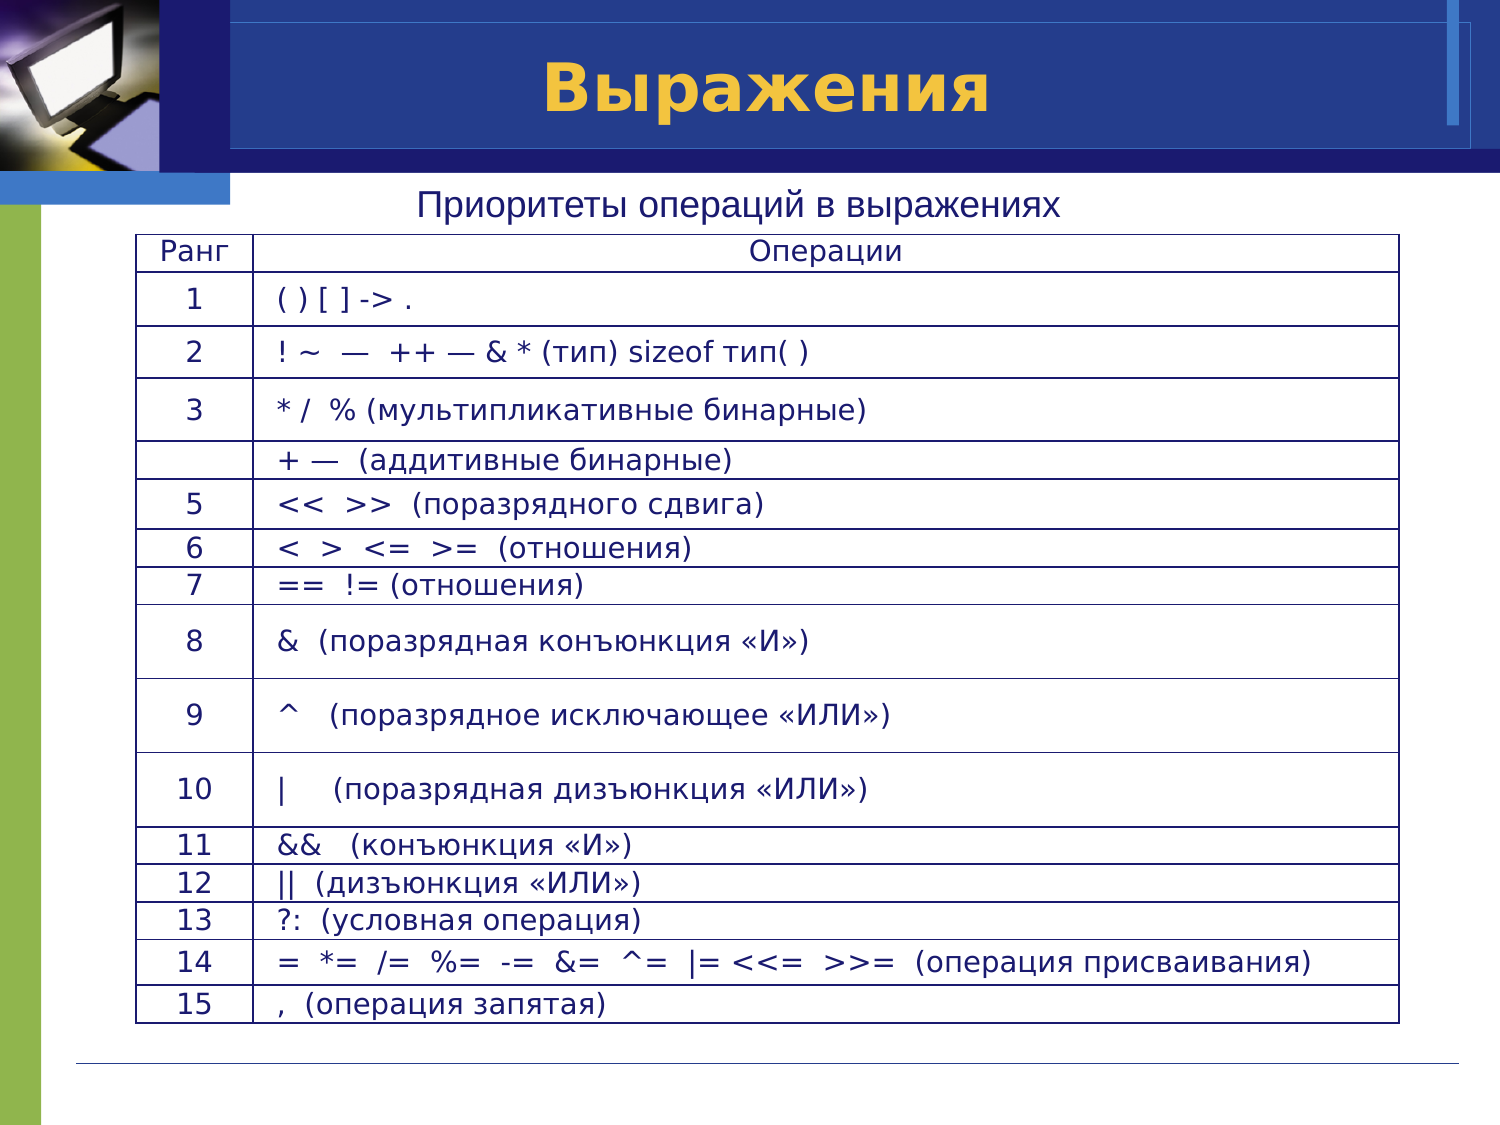

# Выражения
Приоритеты операций в выражениях
| Ранг | Операции |
| --- | --- |
| 1 | ( ) [ ] -> . |
| 2 | ! ~  —  ++ — & \* (тип) sizeof тип( ) |
| 3 | \* /  % (мультипликативные бинарные) |
|  | + —  (аддитивные бинарные) |
| 5 | <<  >>  (поразрядного сдвига) |
| 6 | <  >  <=  >=  (отношения) |
| 7 | ==  != (отношения) |
| 8 | &  (поразрядная конъюнкция «И») |
| 9 | ^   (поразрядное исключающее «ИЛИ») |
| 10 | |     (поразрядная дизъюнкция «ИЛИ») |
| 11 | &&   (конъюнкция «И») |
| 12 | ||  (дизъюнкция «ИЛИ») |
| 13 | ?:  (условная операция) |
| 14 | =  \*=  /=  %=  -=  &=  ^=  |= <<=  >>=  (операция присваивания) |
| 15 | ,  (операция запятая) |